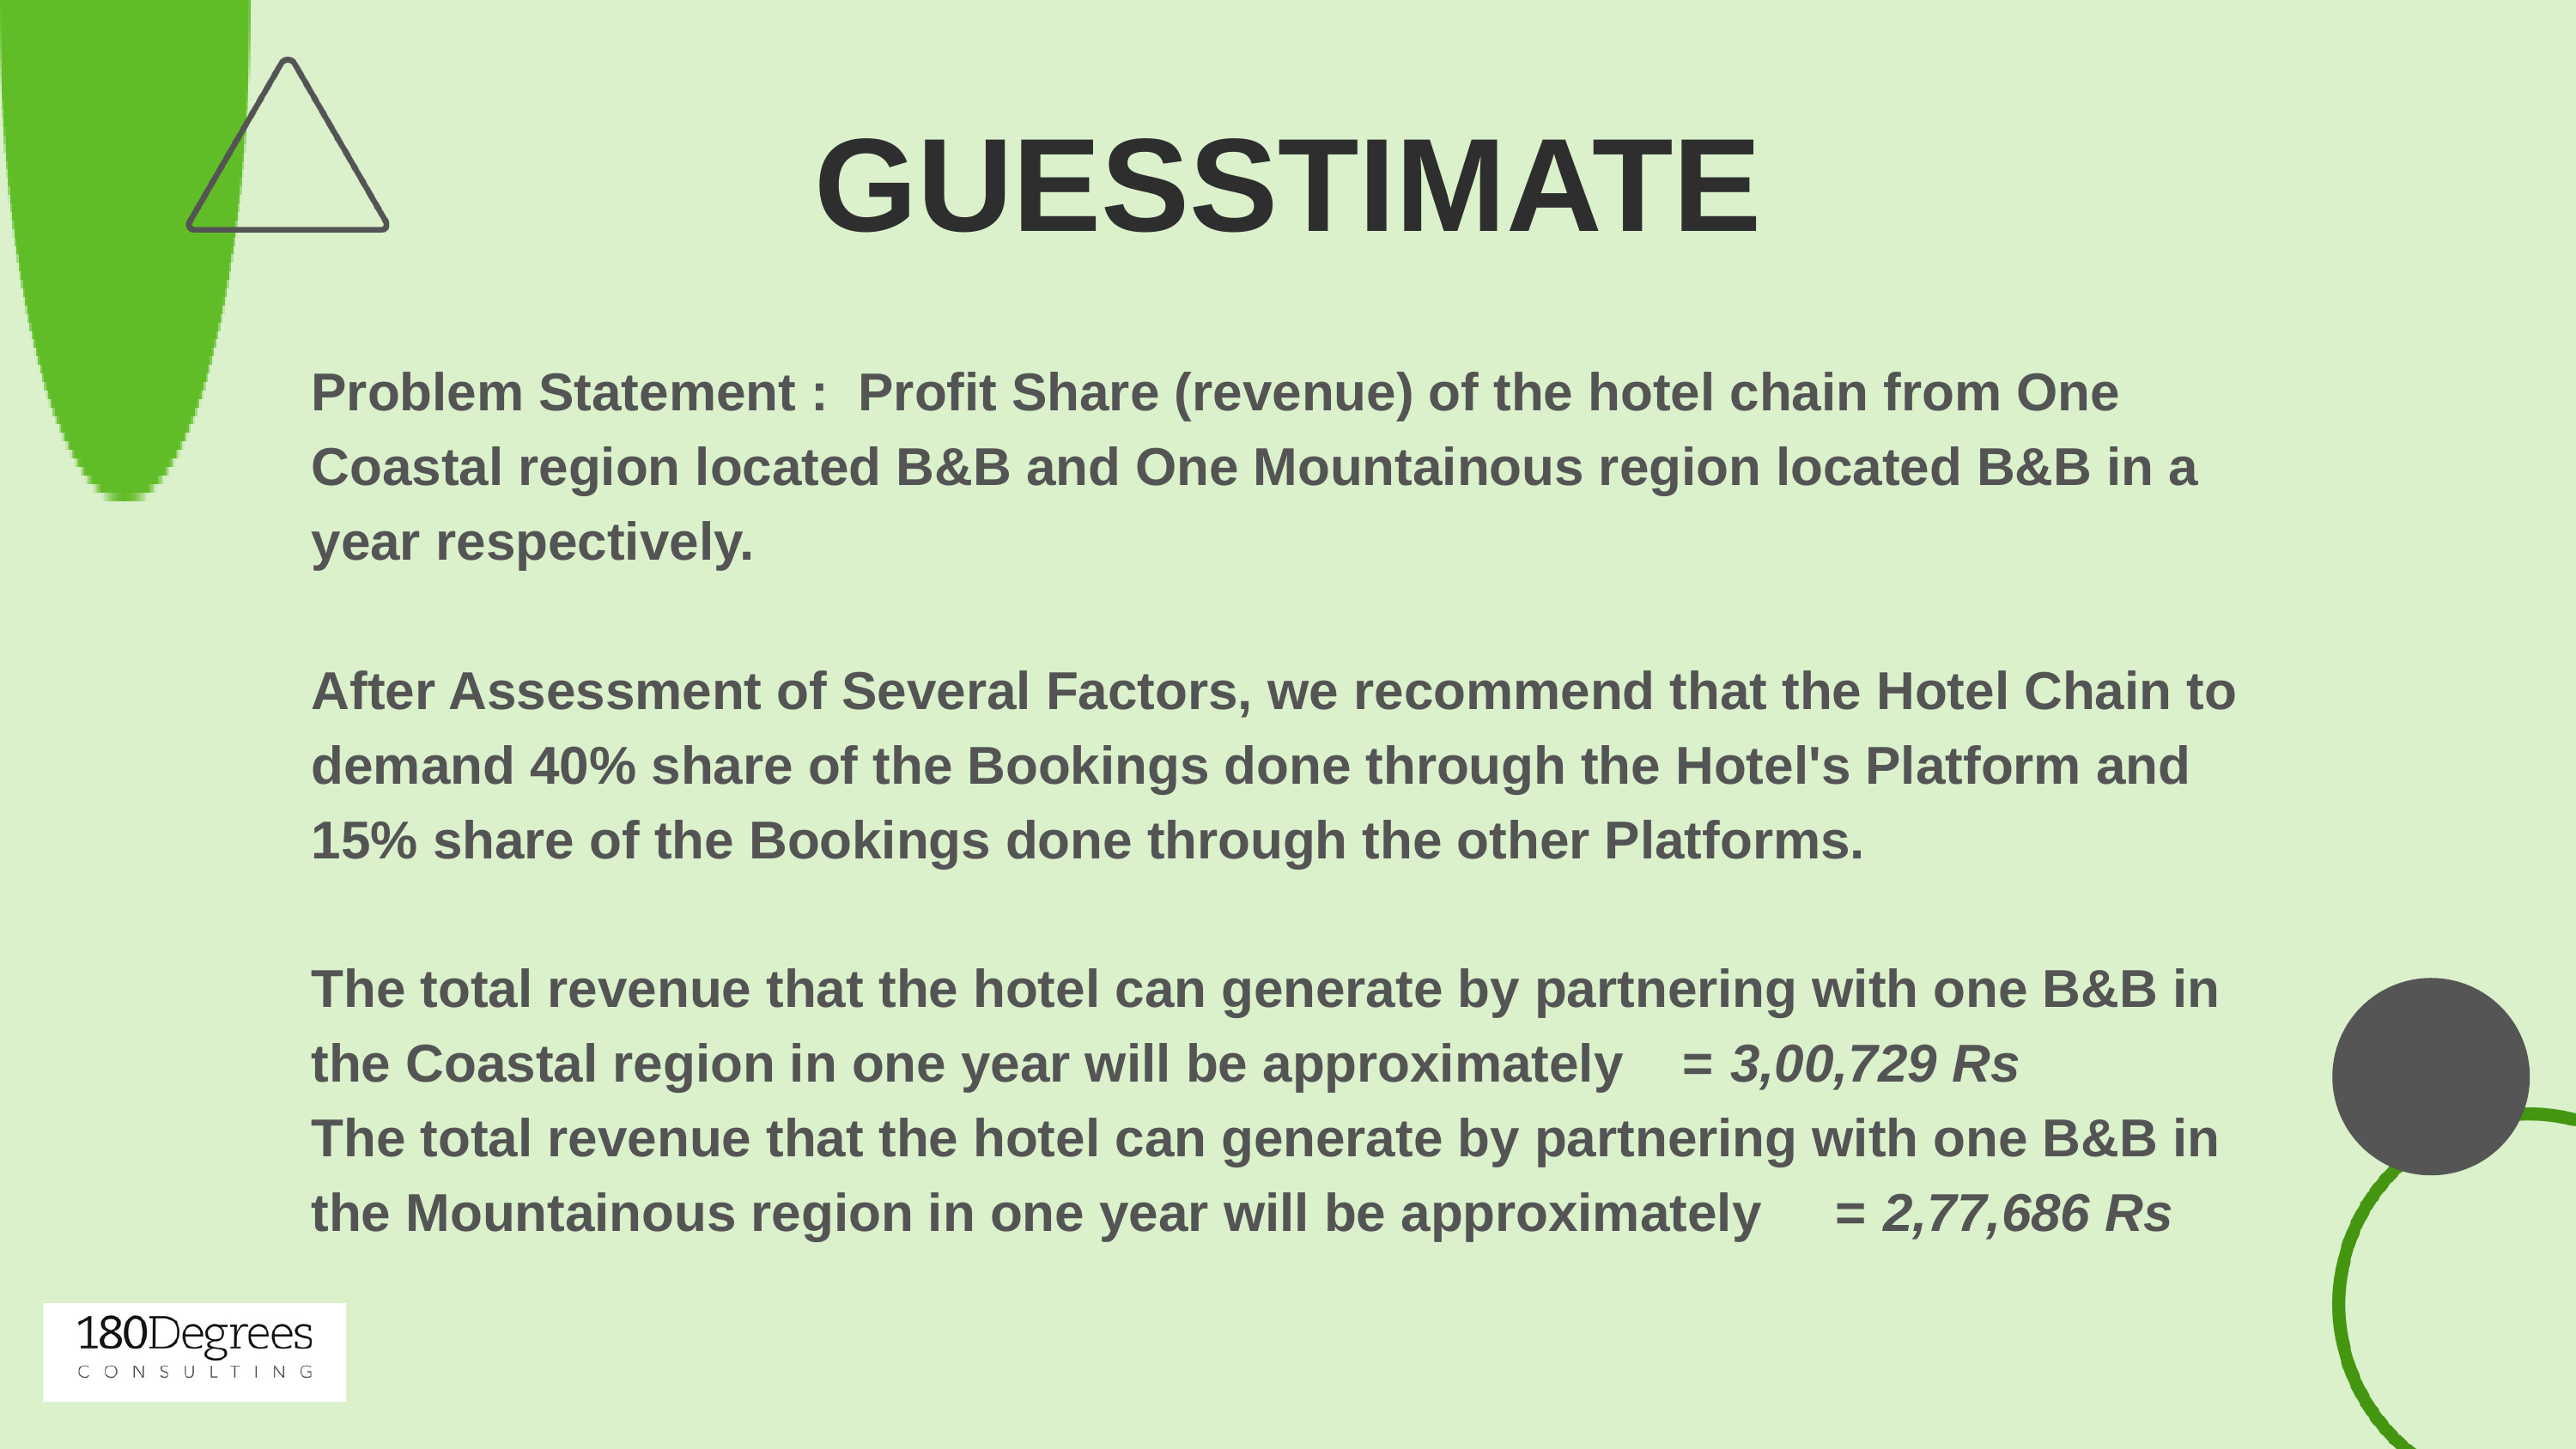

GUESSTIMATE
Problem Statement :  Profit Share (revenue) of the hotel chain from One Coastal region located B&B and One Mountainous region located B&B in a year respectively.

After Assessment of Several Factors, we recommend that the Hotel Chain to demand 40% share of the Bookings done through the Hotel's Platform and 15% share of the Bookings done through the other Platforms.

The total revenue that the hotel can generate by partnering with one B&B in the Coastal region in one year will be approximately    = 3,00,729 Rs
The total revenue that the hotel can generate by partnering with one B&B in the Mountainous region in one year will be approximately     = 2,77,686 Rs